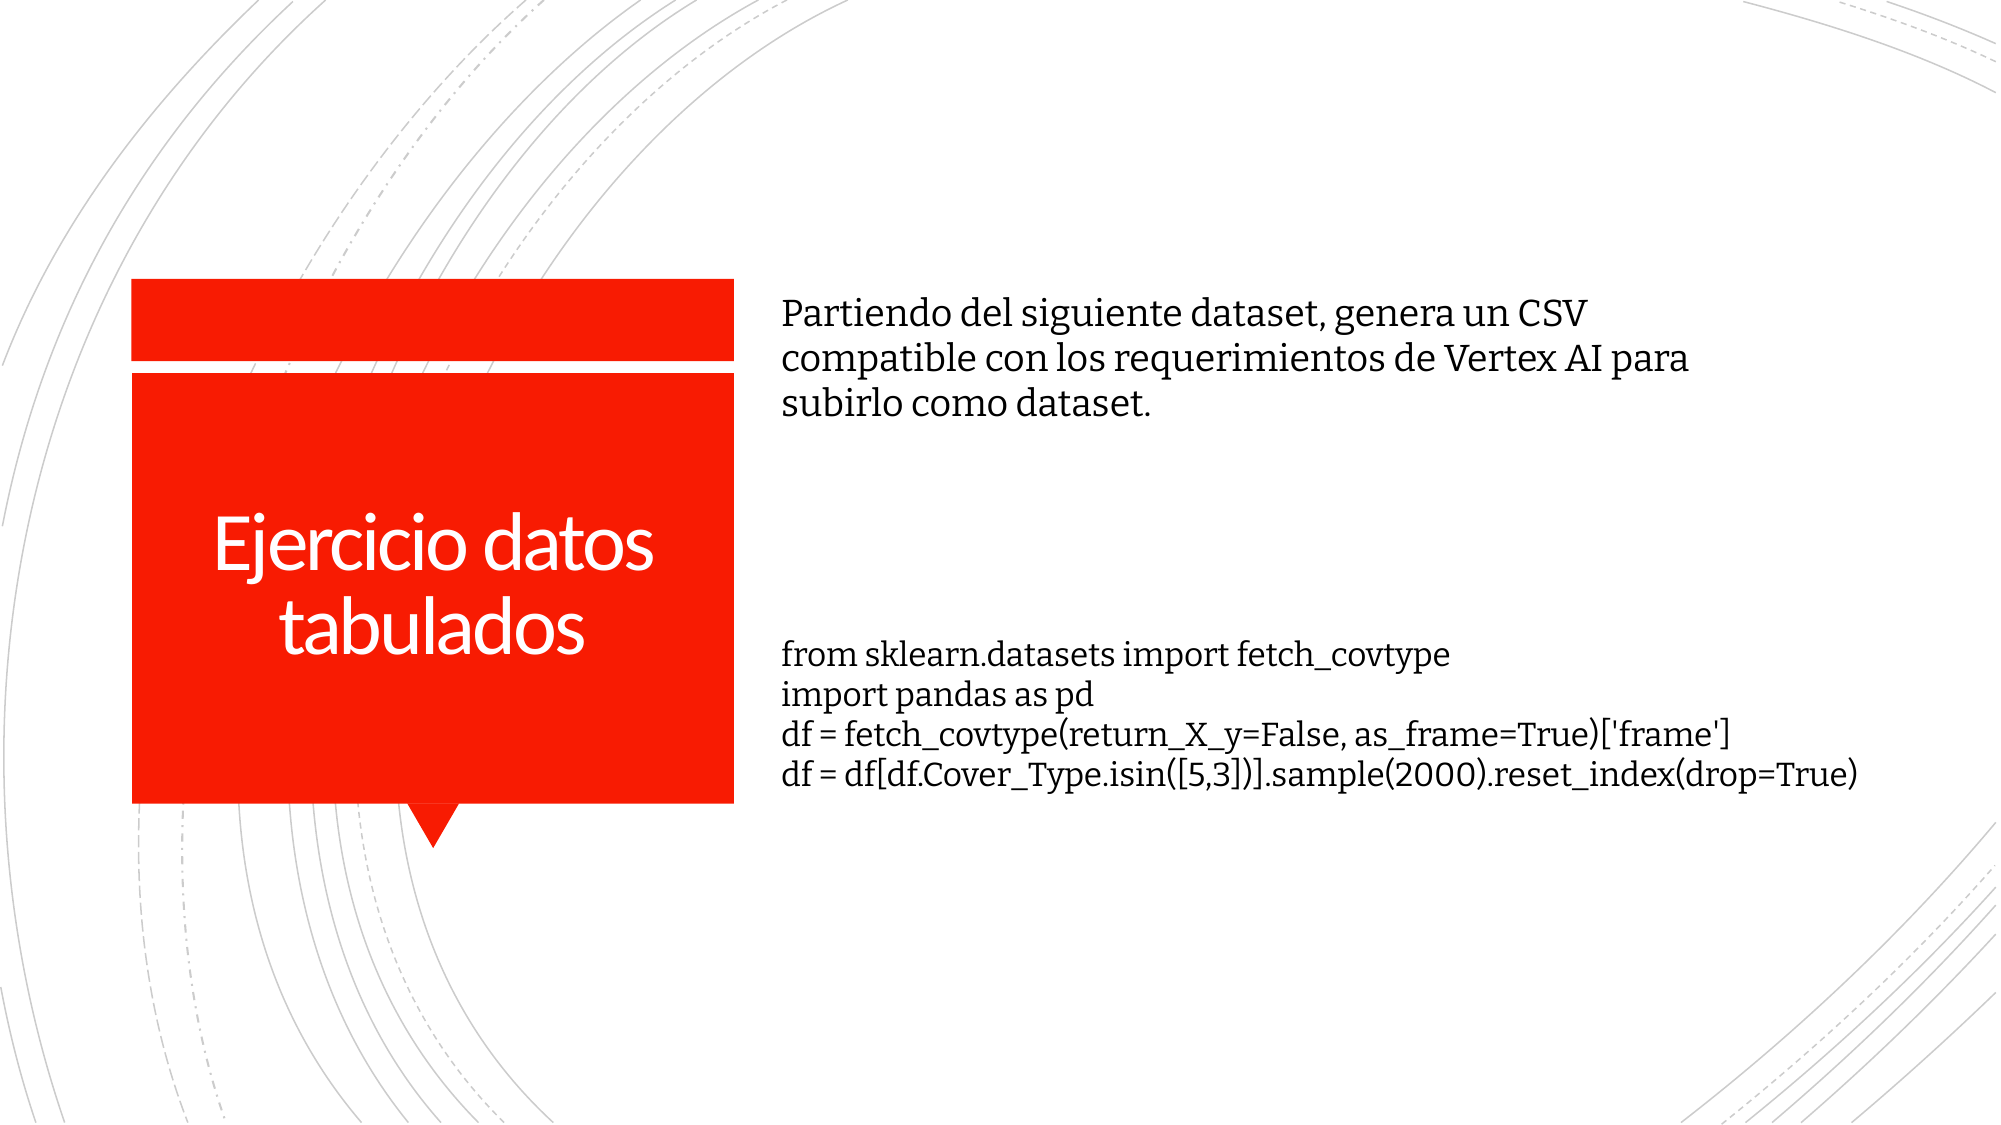

Partiendo del siguiente dataset, genera un CSV compatible con los requerimientos de Vertex AI para subirlo como dataset.
# Ejercicio datos tabulados
from sklearn.datasets import fetch_covtype
import pandas as pd
df = fetch_covtype(return_X_y=False, as_frame=True)['frame']
df = df[df.Cover_Type.isin([5,3])].sample(2000).reset_index(drop=True)